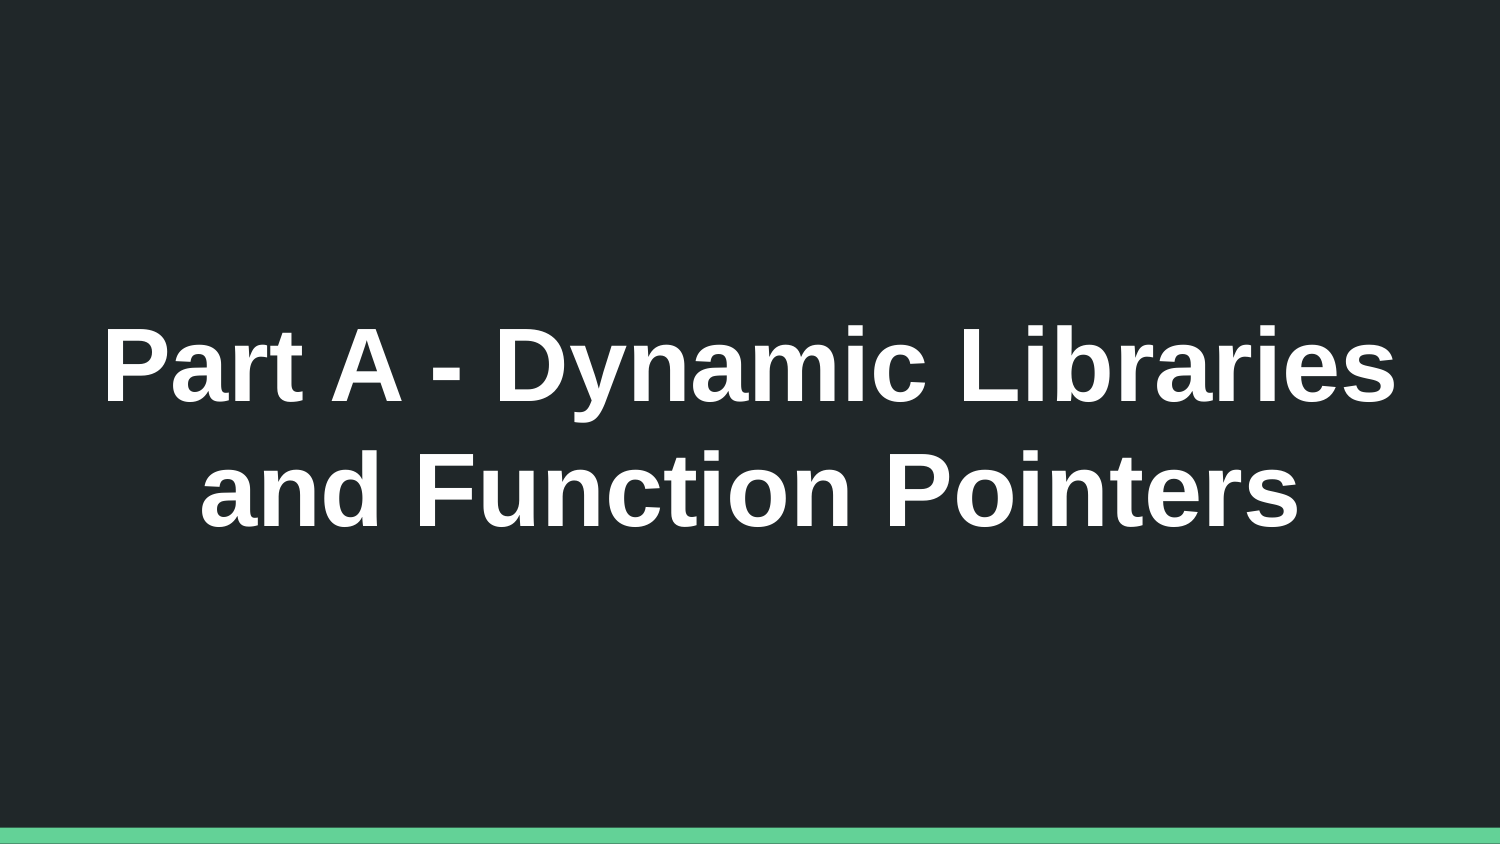

# Part A - Dynamic Libraries and Function Pointers